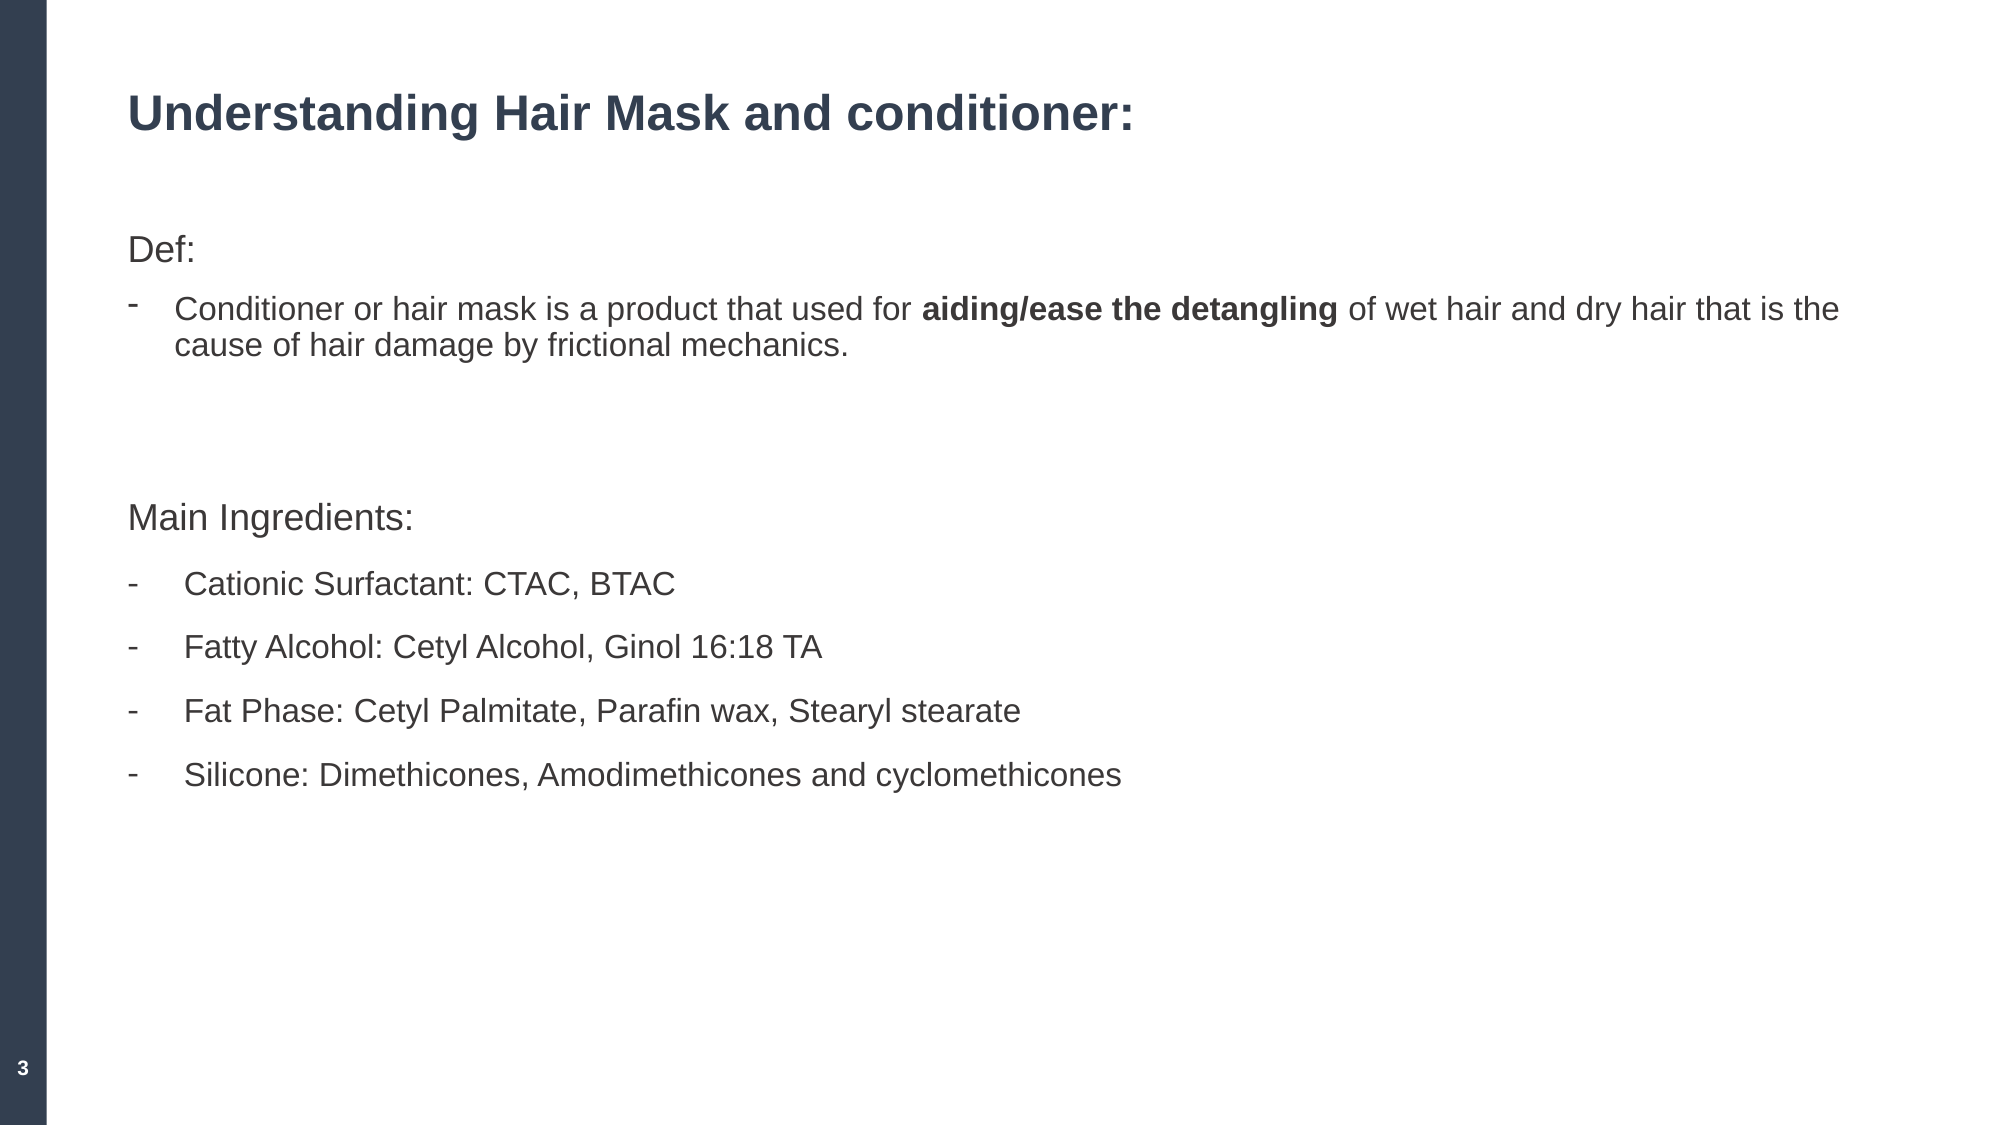

# Understanding Hair Mask and conditioner:
Def:
Conditioner or hair mask is a product that used for aiding/ease the detangling of wet hair and dry hair that is the cause of hair damage by frictional mechanics.

Main Ingredients:
Cationic Surfactant: CTAC, BTAC
Fatty Alcohol: Cetyl Alcohol, Ginol 16:18 TA
Fat Phase: Cetyl Palmitate, Parafin wax, Stearyl stearate
Silicone: Dimethicones, Amodimethicones and cyclomethicones